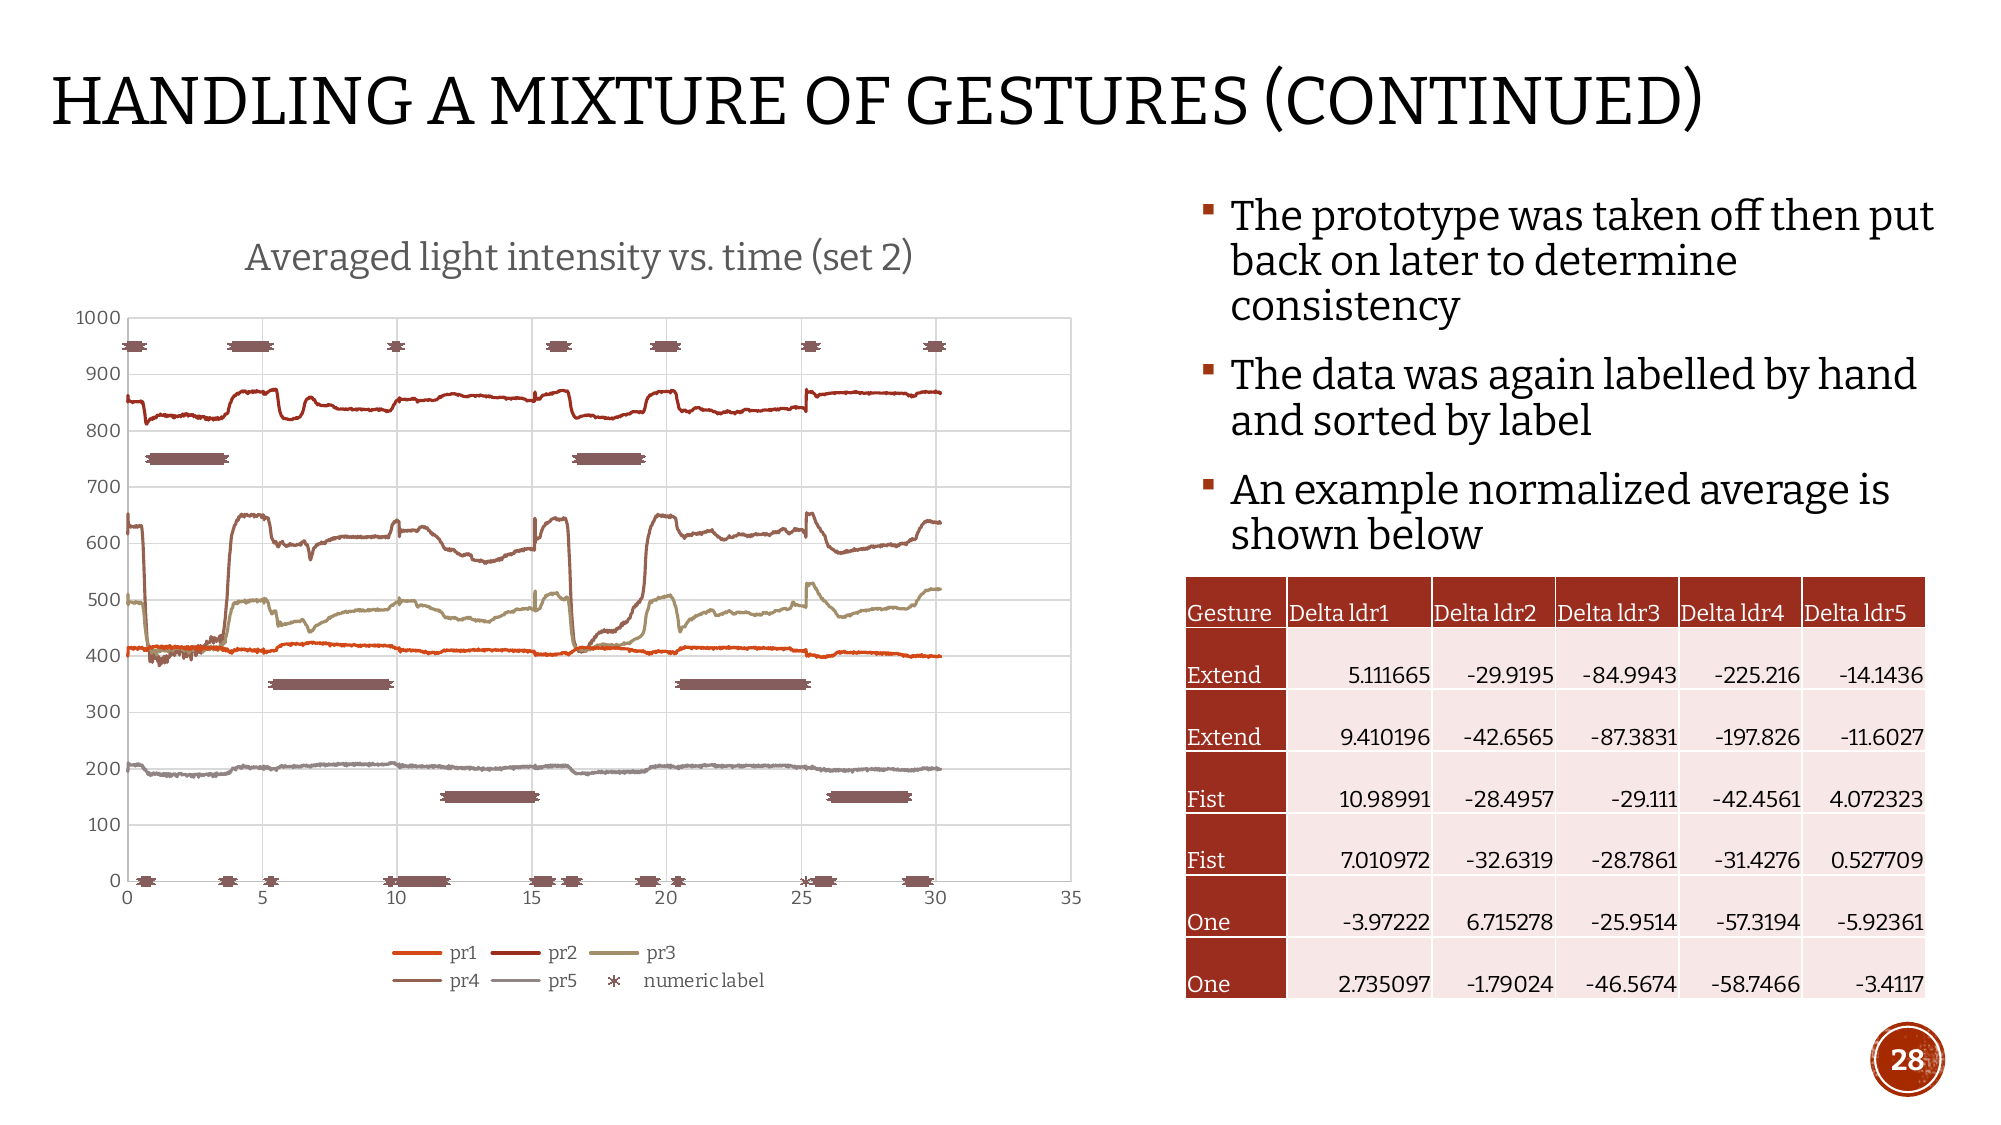

# Handling a mixture of gestures (continued)
The prototype was taken off then put back on later to determine consistency
The data was again labelled by hand and sorted by label
An example normalized average is shown below

### Chart: Averaged light intensity vs. time (set 2)

| Category |  pr1 |  pr2 |  pr3 |  pr4 |  pr5 | numeric label |
|---|---|---|---|---|---|---|
| Gesture | Delta ldr1 | Delta ldr2 | Delta ldr3 | Delta ldr4 | Delta ldr5 |
| --- | --- | --- | --- | --- | --- |
| Extend | 5.111665 | -29.9195 | -84.9943 | -225.216 | -14.1436 |
| Extend | 9.410196 | -42.6565 | -87.3831 | -197.826 | -11.6027 |
| Fist | 10.98991 | -28.4957 | -29.111 | -42.4561 | 4.072323 |
| Fist | 7.010972 | -32.6319 | -28.7861 | -31.4276 | 0.527709 |
| One | -3.97222 | 6.715278 | -25.9514 | -57.3194 | -5.92361 |
| One | 2.735097 | -1.79024 | -46.5674 | -58.7466 | -3.4117 |
28